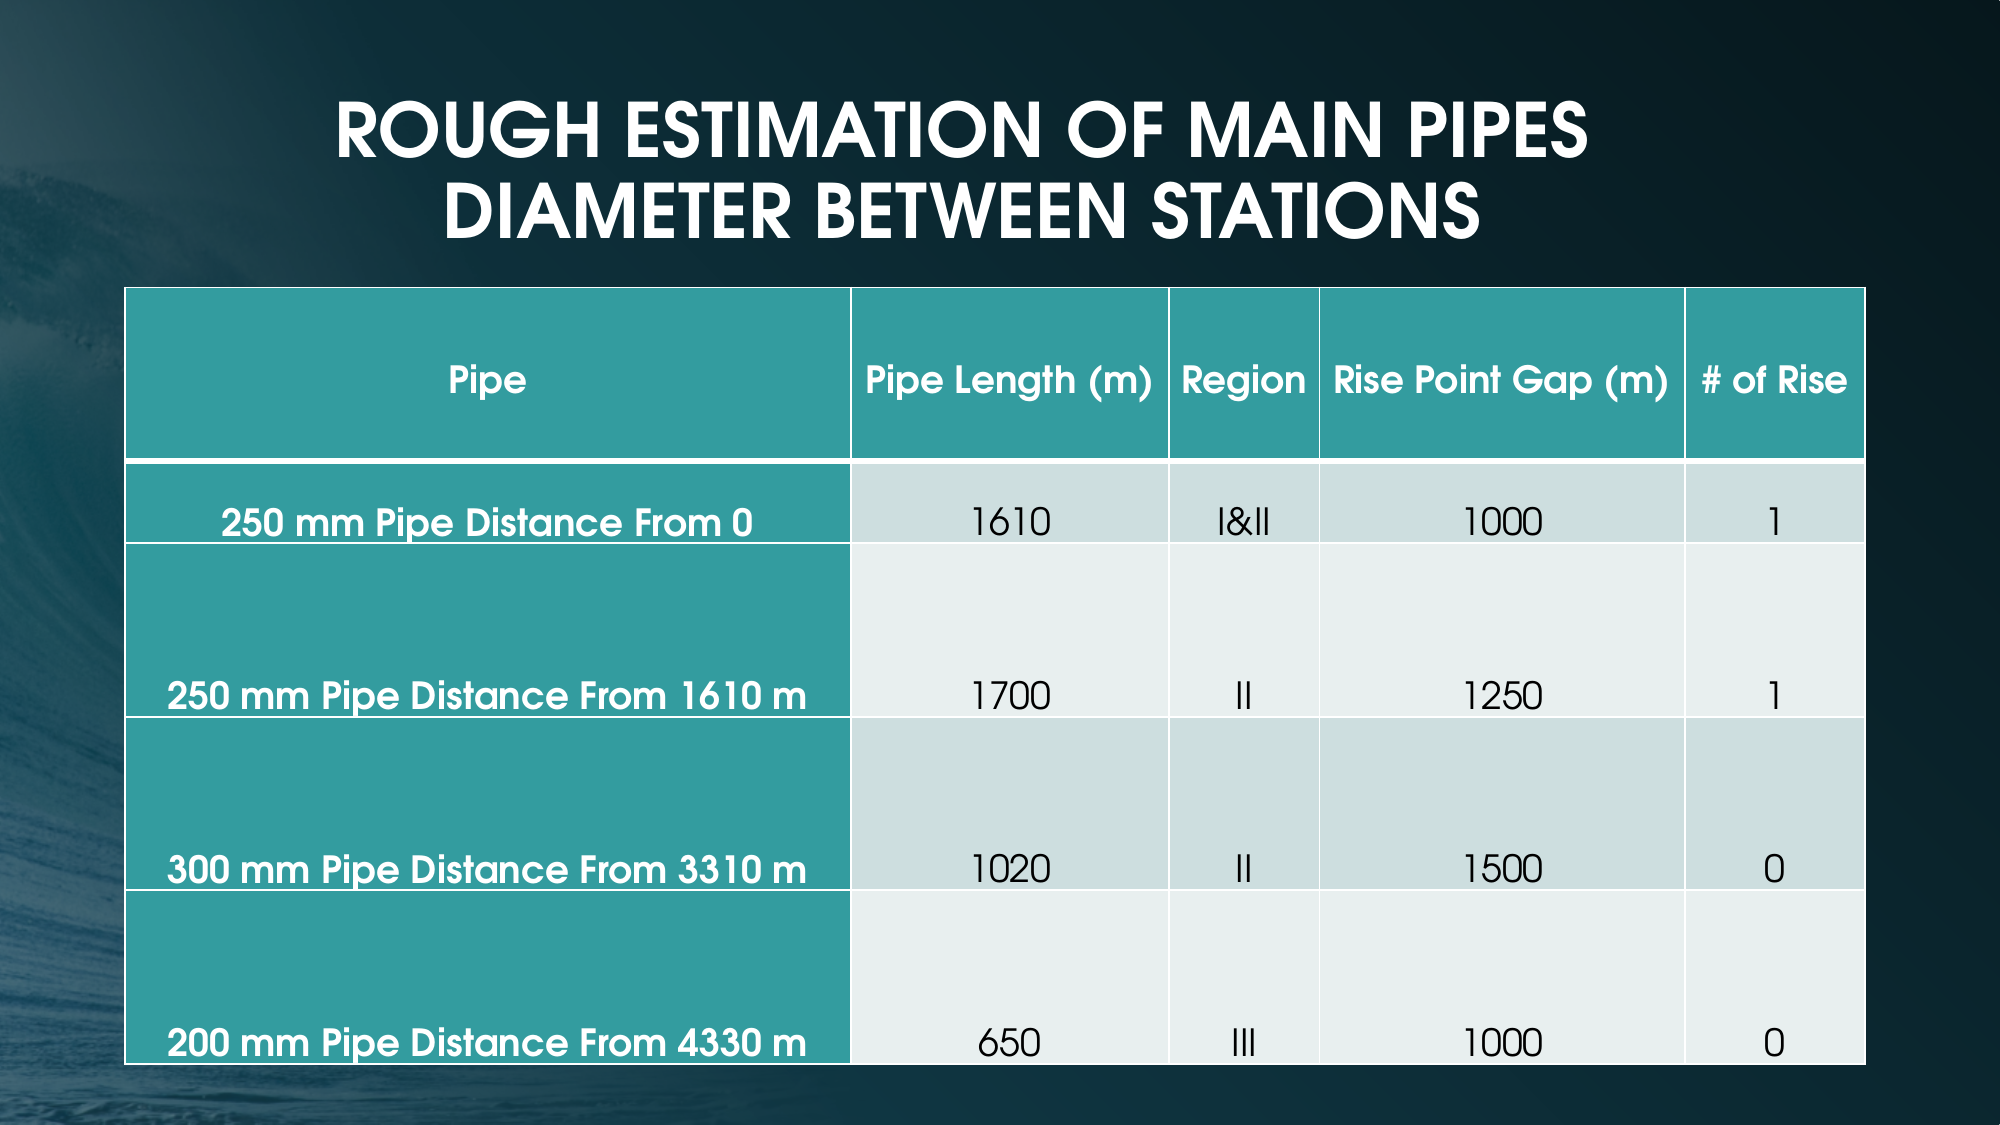

ROUGH ESTIMATION OF MAIN PIPES DIAMETER BETWEEN STATIONS
| Pipe | Pipe Length (m) | Region | Rise Point Gap (m) | # of Rise |
| --- | --- | --- | --- | --- |
| 250 mm Pipe Distance From 0 | 1610 | I&II | 1000 | 1 |
| 250 mm Pipe Distance From 1610 m | 1700 | II | 1250 | 1 |
| 300 mm Pipe Distance From 3310 m | 1020 | II | 1500 | 0 |
| 200 mm Pipe Distance From 4330 m | 650 | III | 1000 | 0 |